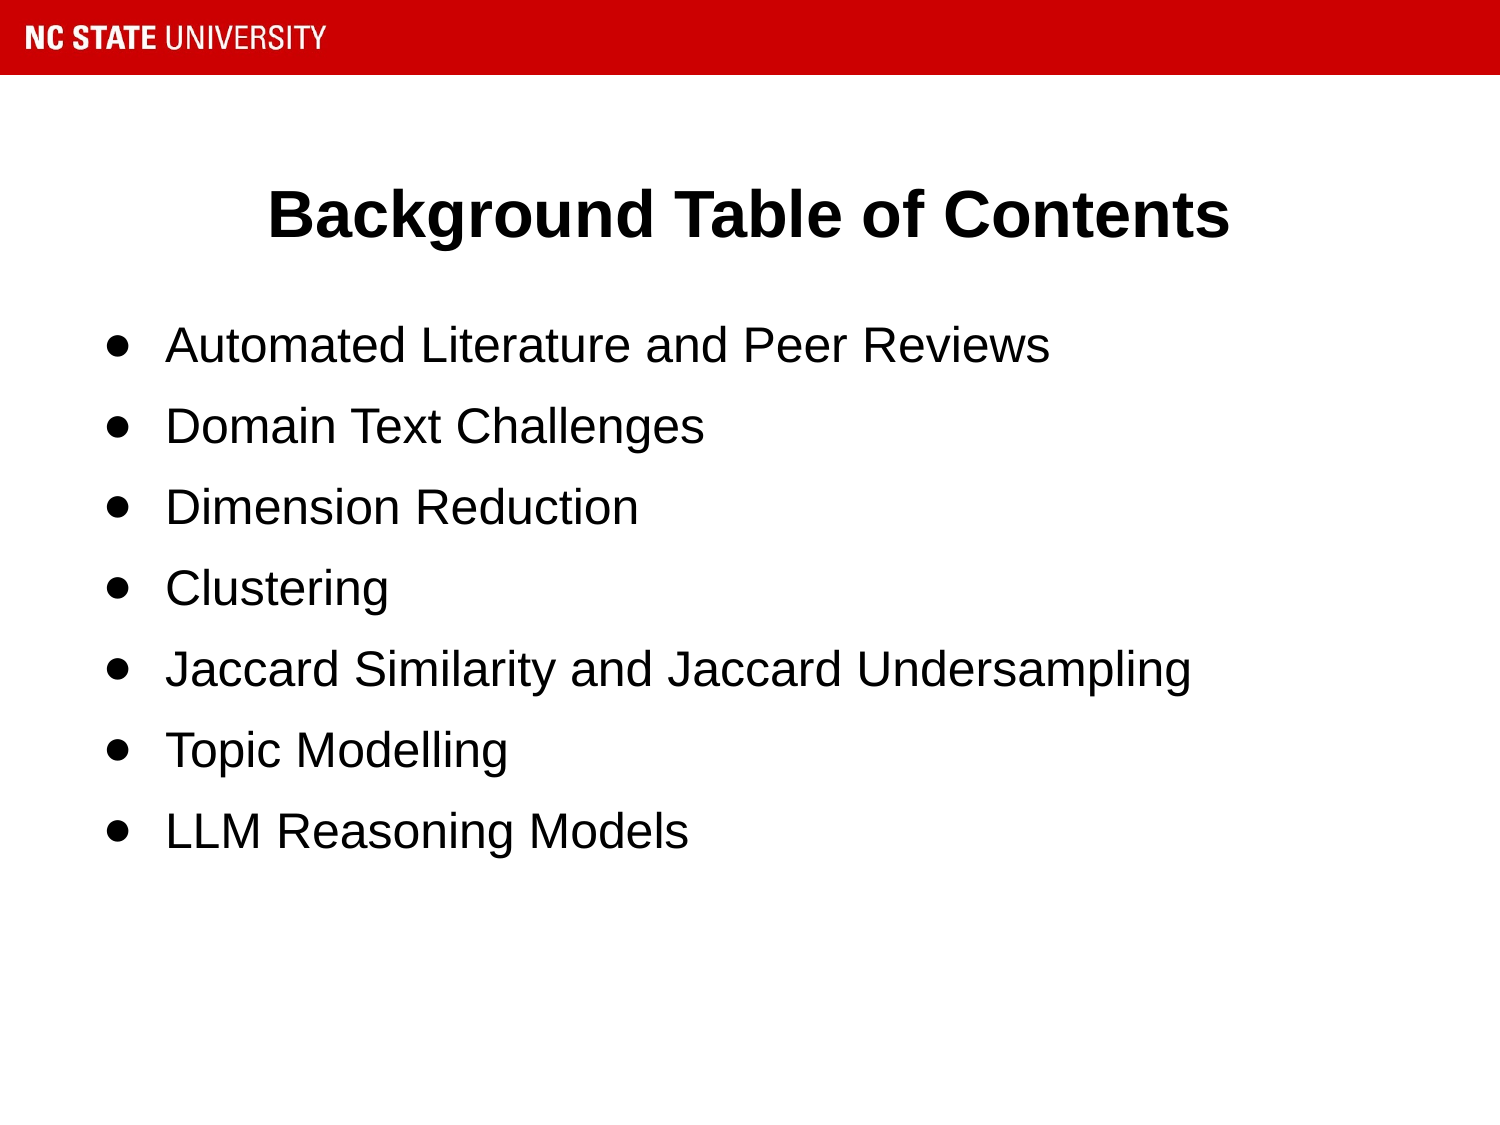

# Background Table of Contents
Automated Literature and Peer Reviews
Domain Text Challenges
Dimension Reduction
Clustering
Jaccard Similarity and Jaccard Undersampling
Topic Modelling
LLM Reasoning Models